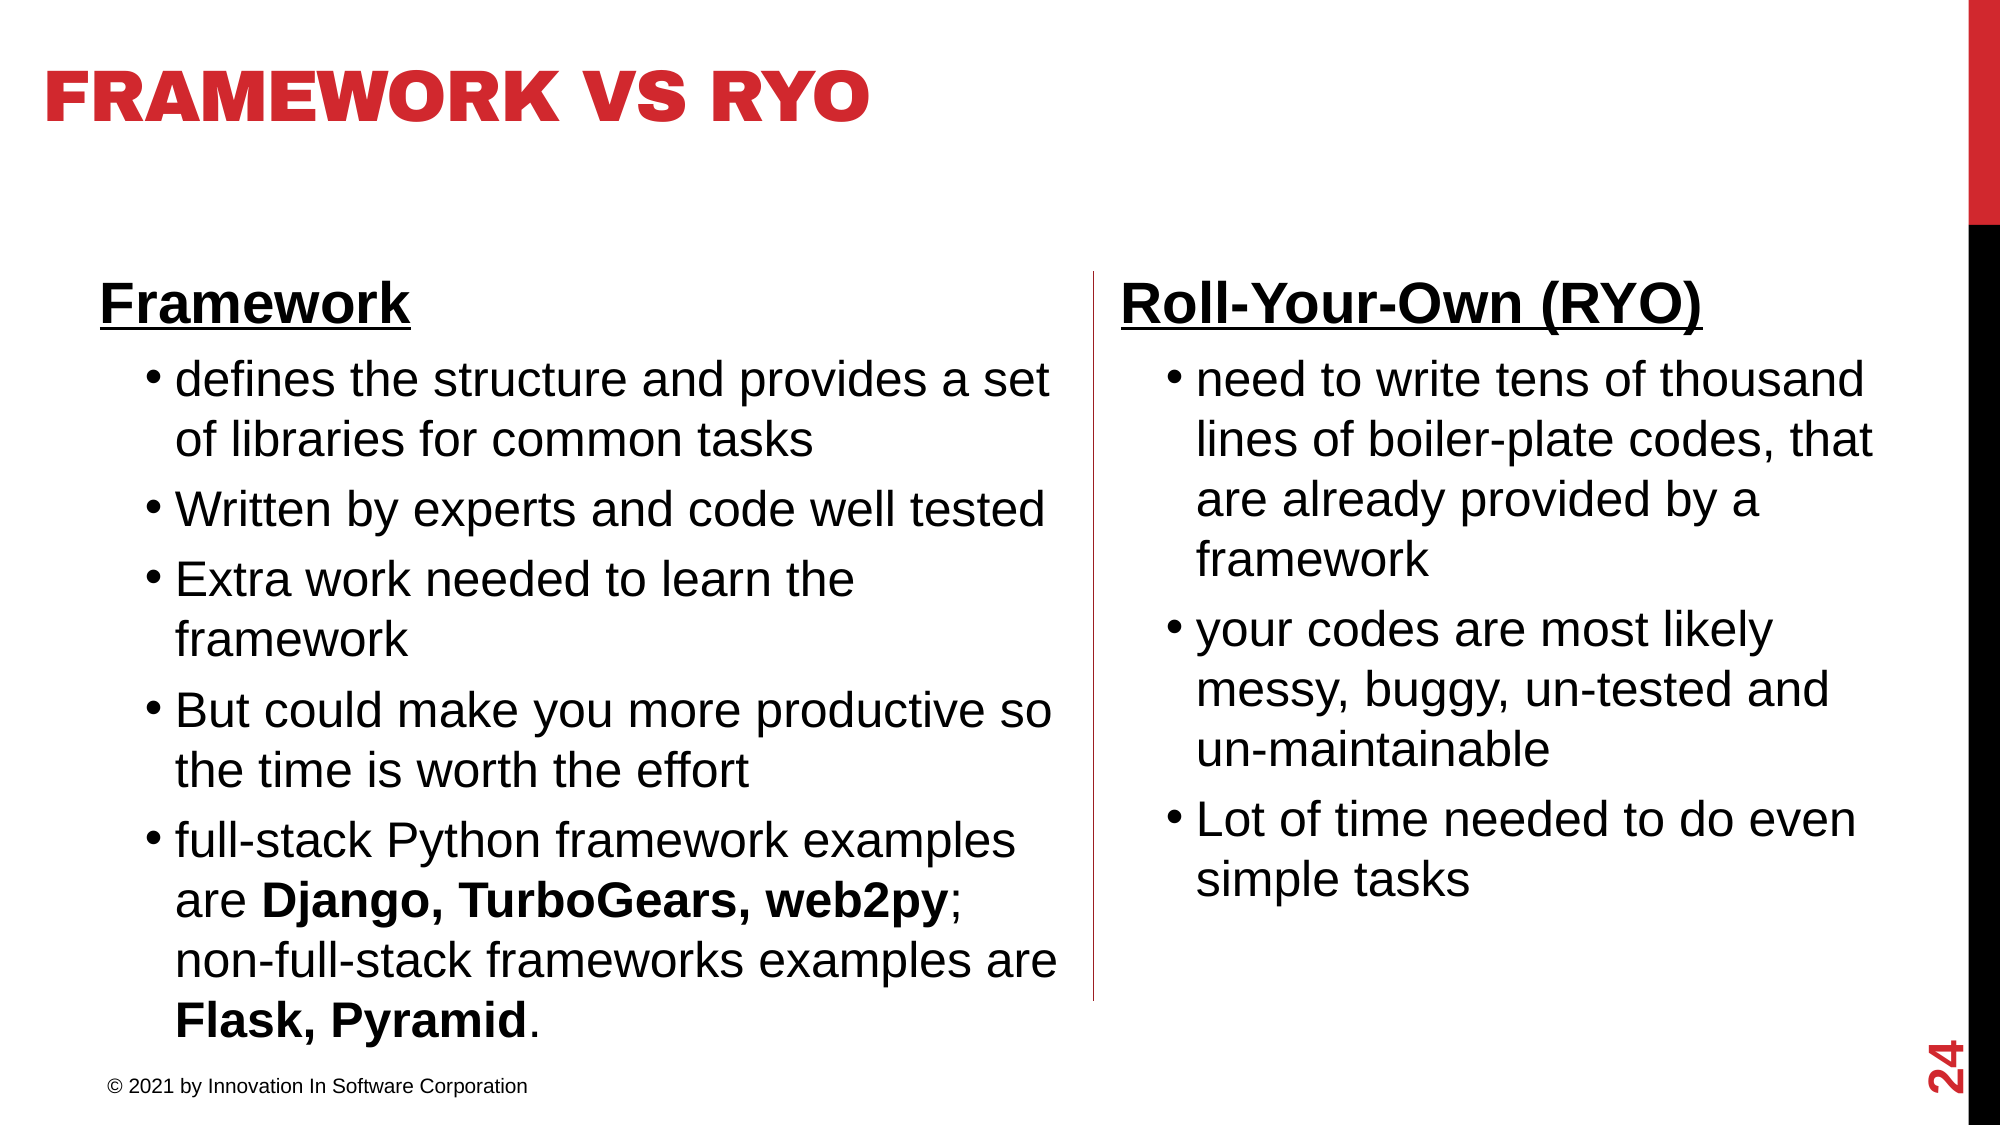

Framework vs ryo
Framework
defines the structure and provides a set of libraries for common tasks
Written by experts and code well tested
Extra work needed to learn the framework
But could make you more productive so the time is worth the effort
full-stack Python framework examples are Django, TurboGears, web2py; non-full-stack frameworks examples are Flask, Pyramid.
Roll-Your-Own (RYO)
need to write tens of thousand lines of boiler-plate codes, that are already provided by a framework
your codes are most likely messy, buggy, un-tested and un-maintainable
Lot of time needed to do even simple tasks
24
© 2021 by Innovation In Software Corporation